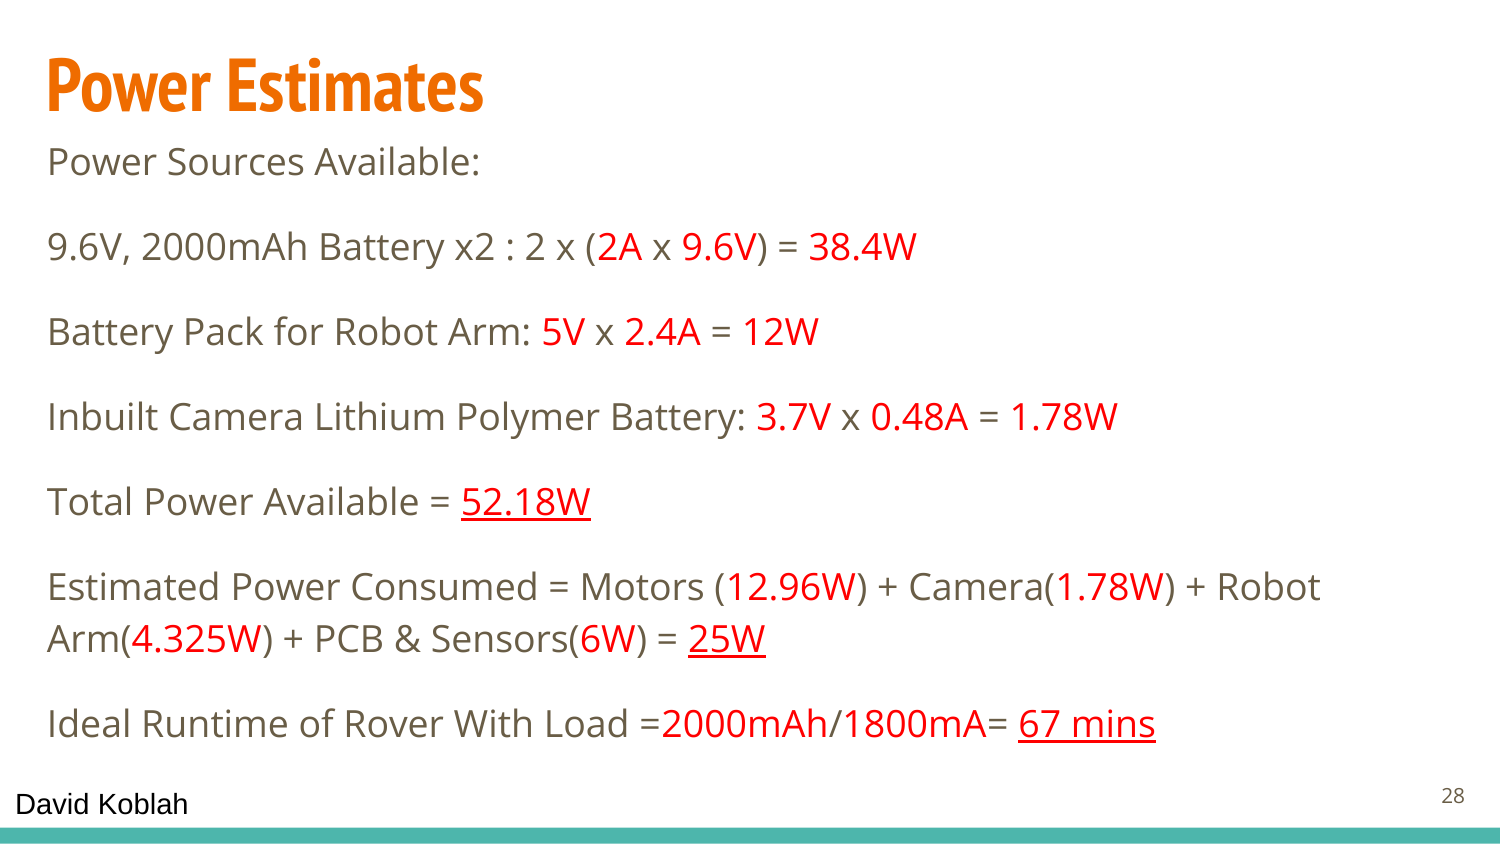

# Power Estimates
Power Sources Available:
9.6V, 2000mAh Battery x2 : 2 x (2A x 9.6V) = 38.4W
Battery Pack for Robot Arm: 5V x 2.4A = 12W
Inbuilt Camera Lithium Polymer Battery: 3.7V x 0.48A = 1.78W
Total Power Available = 52.18W
Estimated Power Consumed = Motors (12.96W) + Camera(1.78W) + Robot Arm(4.325W) + PCB & Sensors(6W) = 25W
Ideal Runtime of Rover With Load =2000mAh/1800mA= 67 mins
28
David Koblah